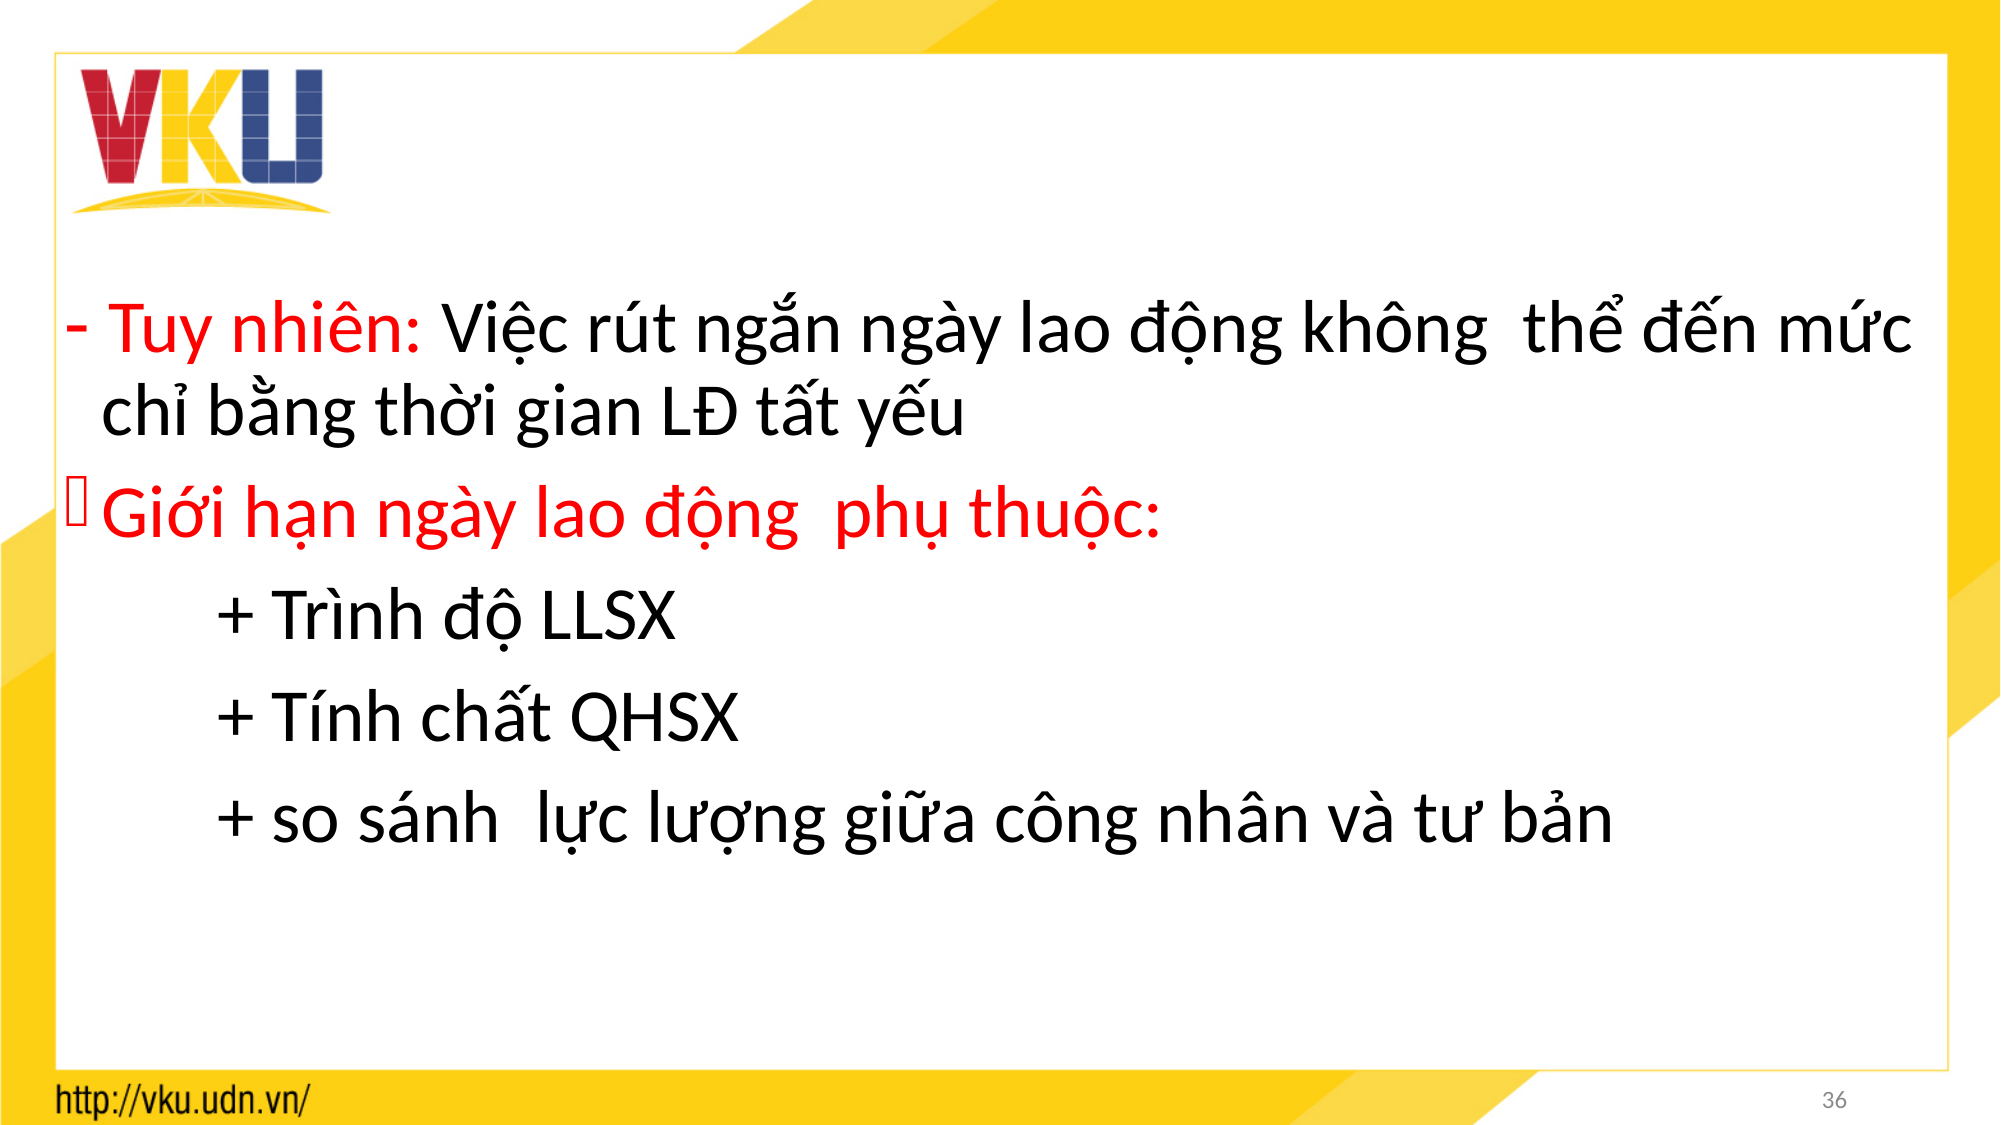

- Tuy nhiên: Việc rút ngắn ngày lao động không  thể đến mức chỉ bằng thời gian LĐ tất yếu
Giới hạn ngày lao động  phụ thuộc:
         + Trình độ LLSX
         + Tính chất QHSX
         + so sánh  lực lượng giữa công nhân và tư bản

36